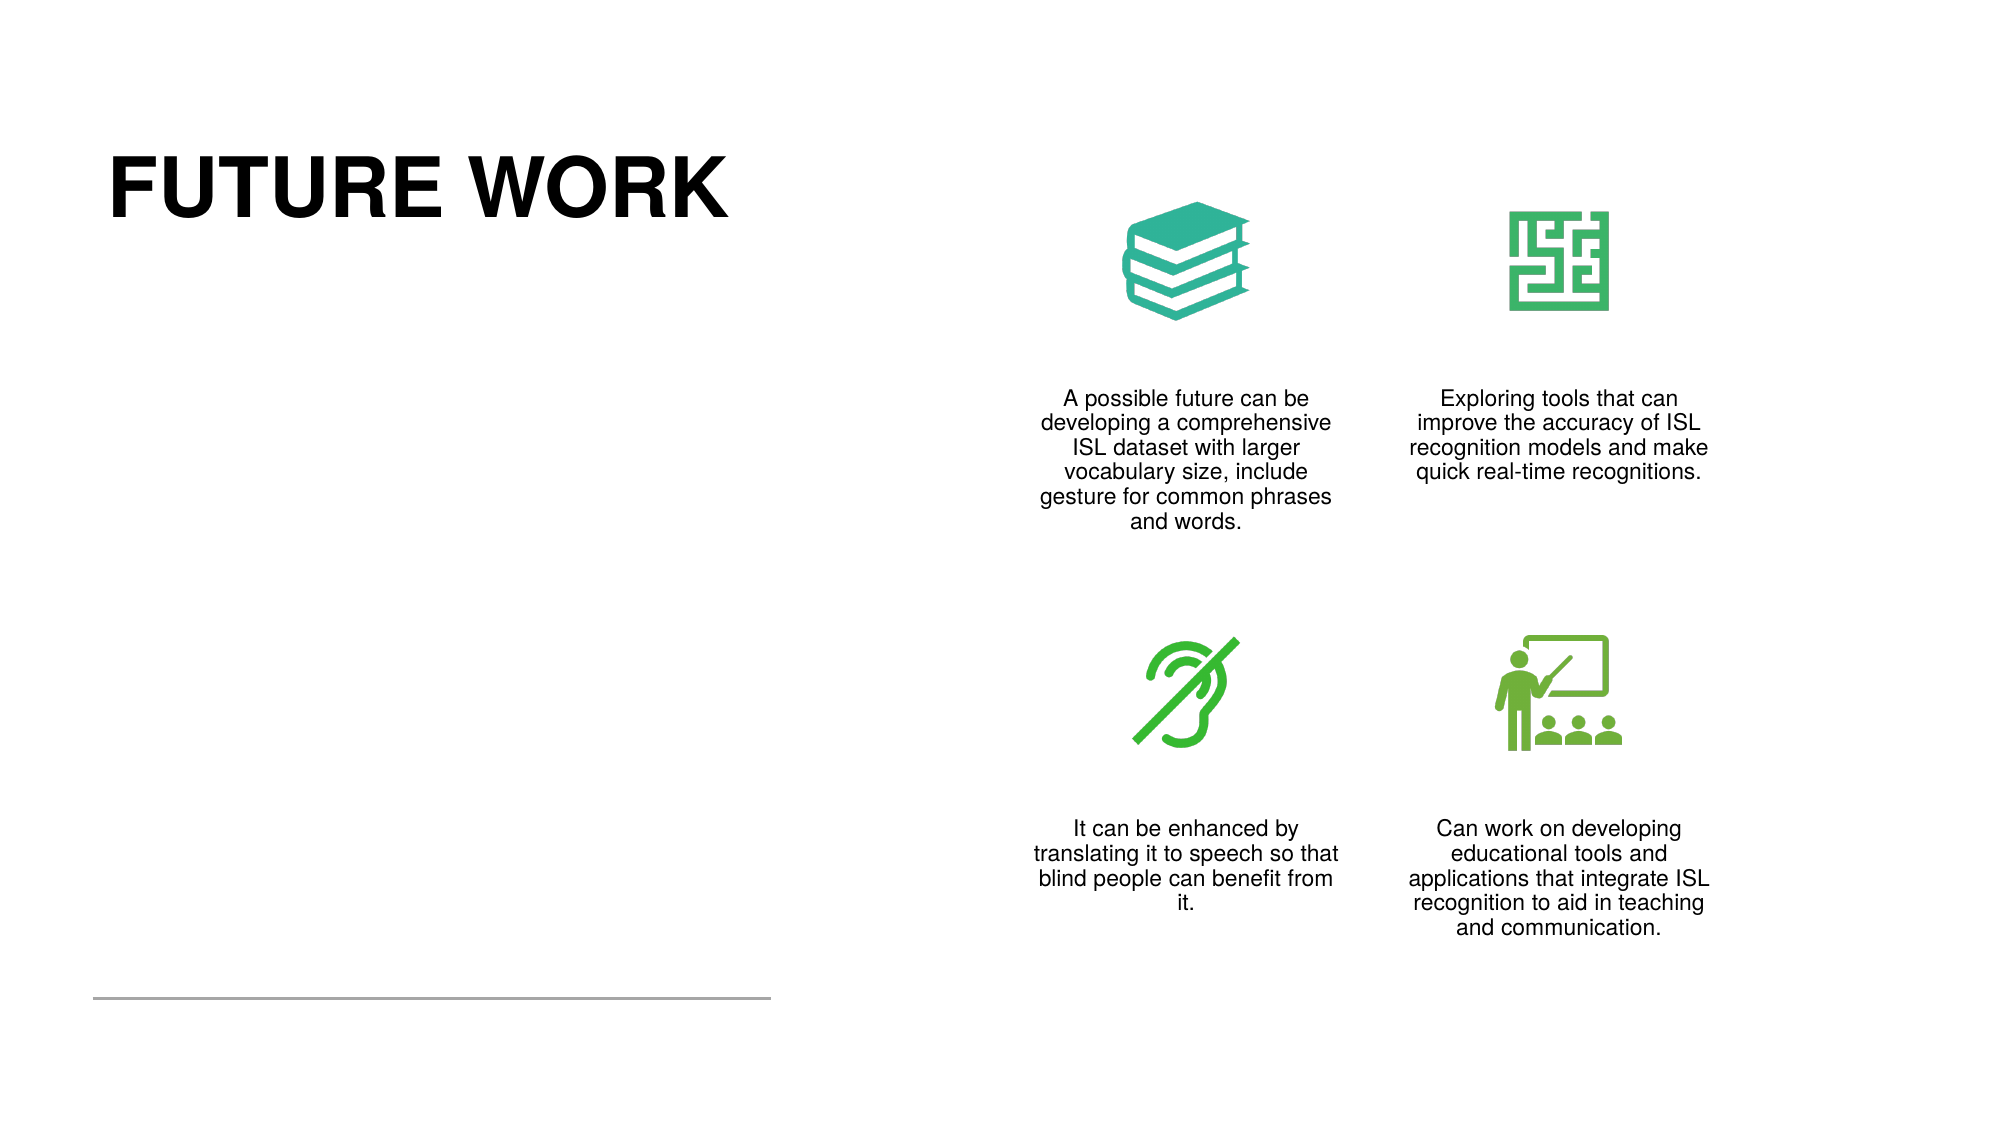

# FUTURE WORK
A possible future can be developing a comprehensive ISL dataset with larger vocabulary size, include gesture for common phrases and words.
Exploring tools that can improve the accuracy of ISL recognition models and make quick real-time recognitions.
It can be enhanced by translating it to speech so that blind people can benefit from it.
Can work on developing educational tools and applications that integrate ISL recognition to aid in teaching and communication.